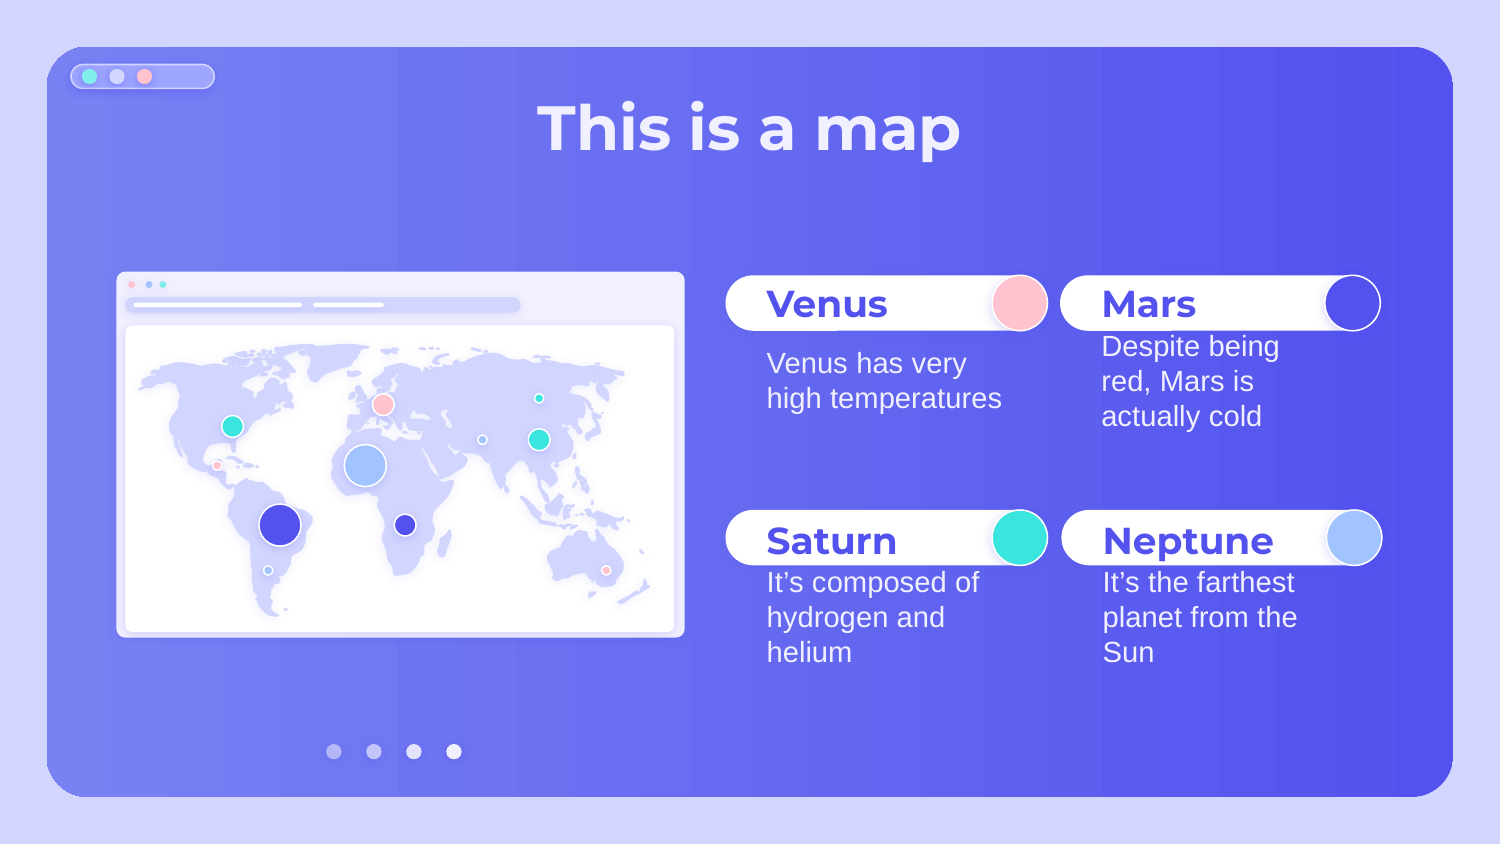

# This is a map

Venus
Mars
Venus has very high temperatures
Despite being red, Mars is actually cold

Saturn
Neptune

It’s composed of hydrogen and helium
It’s the farthest planet from the Sun